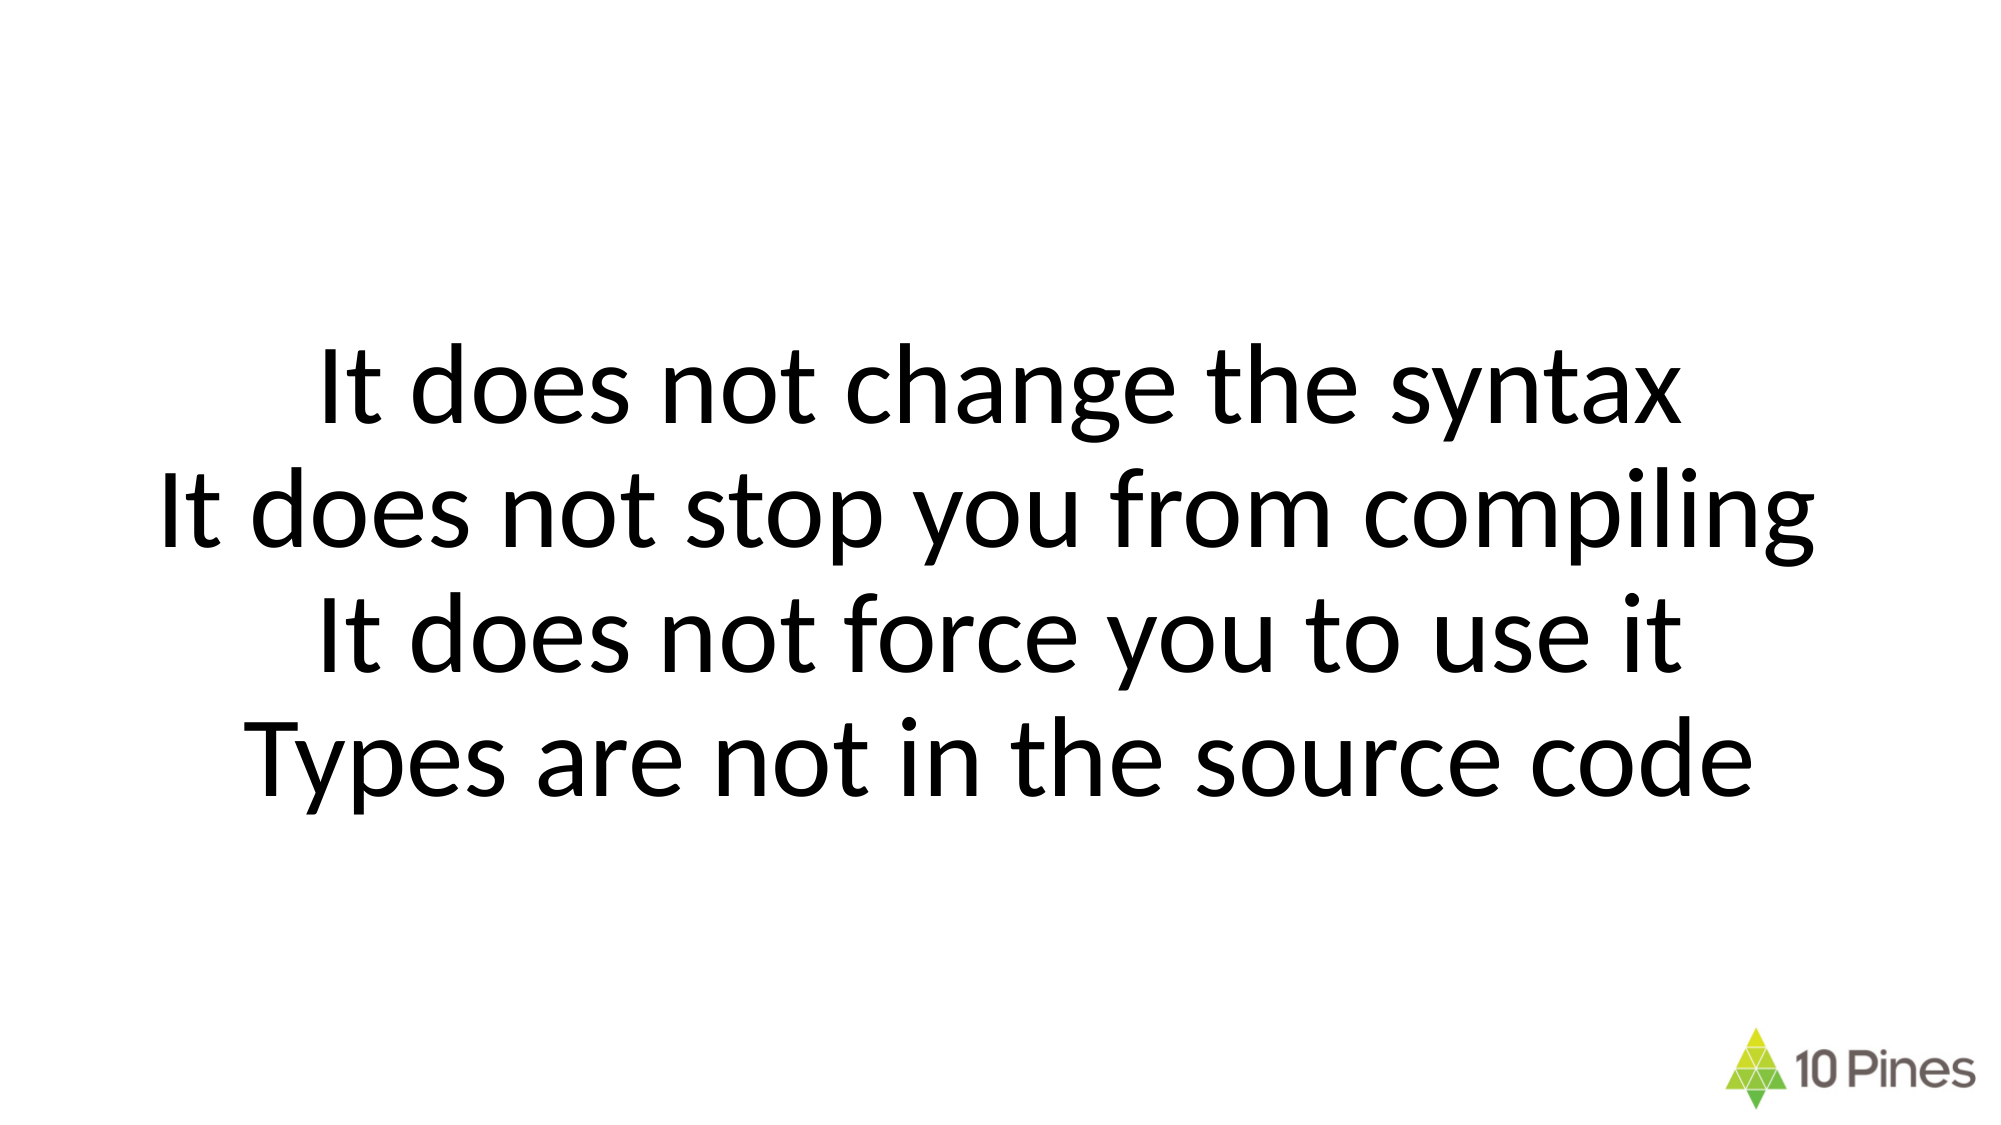

# It does not change the syntax It does not stop you from compiling It does not force you to use it Types are not in the source code